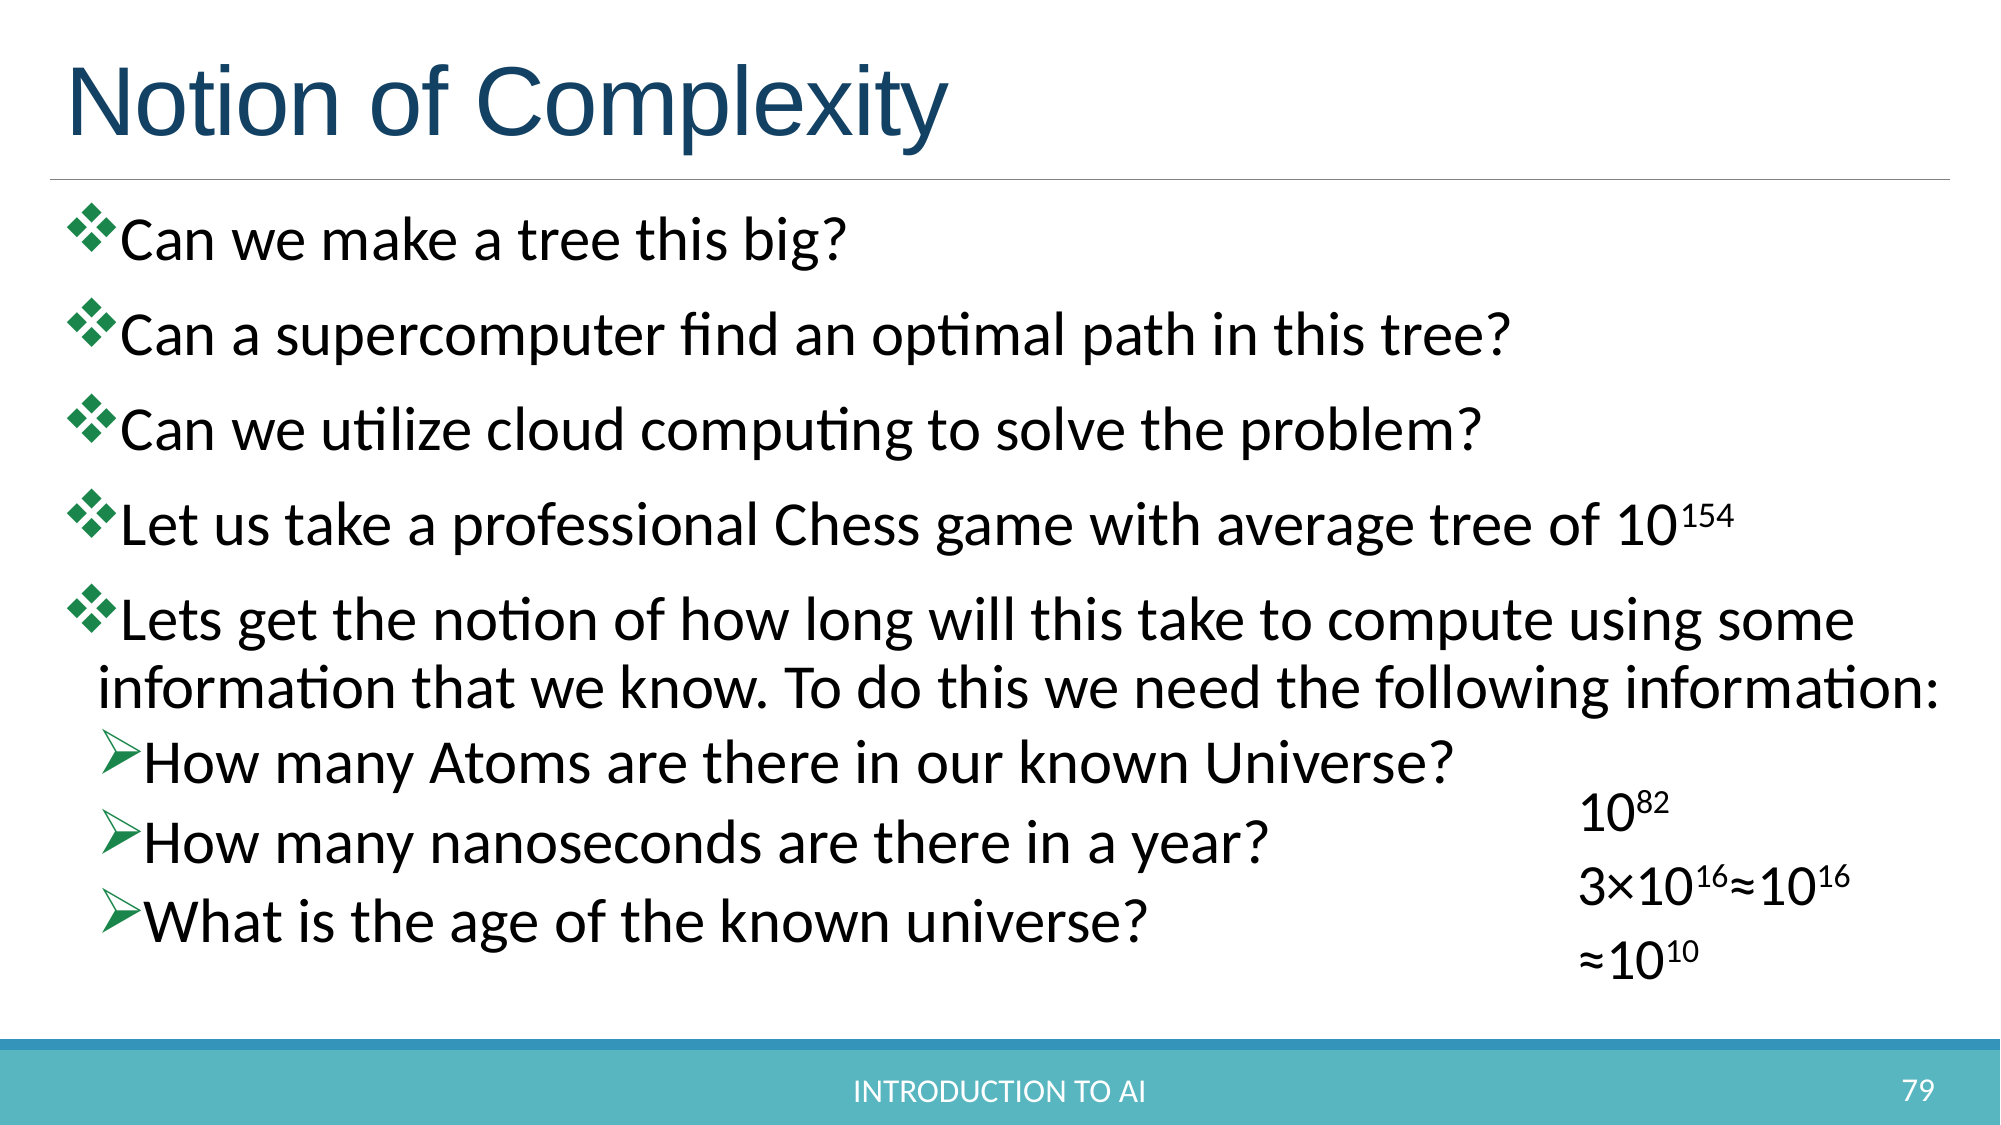

# Notion of Complexity
Can we make a tree this big?
Can a supercomputer find an optimal path in this tree?
Can we utilize cloud computing to solve the problem?
Let us take a professional Chess game with average tree of 10154
Lets get the notion of how long will this take to compute using some information that we know. To do this we need the following information:
How many Atoms are there in our known Universe?
How many nanoseconds are there in a year?
What is the age of the known universe?

1082
3×1016≈1016
≈1010

79
Introduction to AI